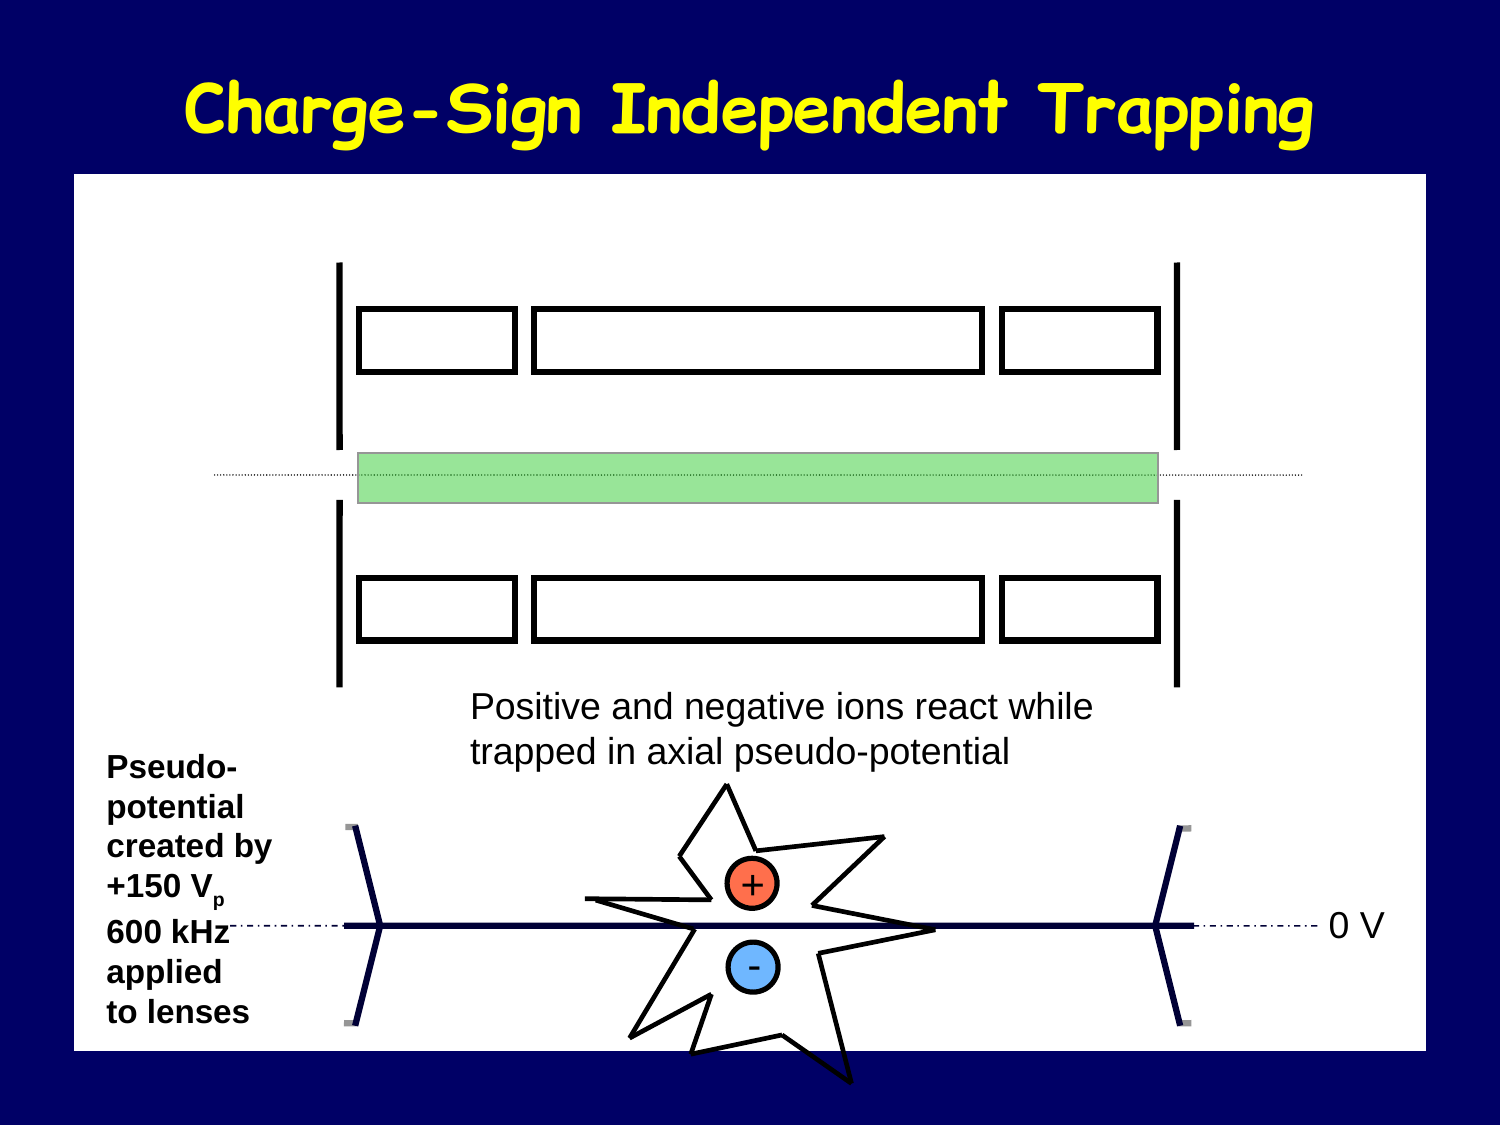

Charge-Sign Independent Trapping

Positive and negative ions react while
trapped in axial pseudo-potential
Pseudo-
potential
created by
+150 Vp 600 kHz
applied
to lenses

+

0 V

-